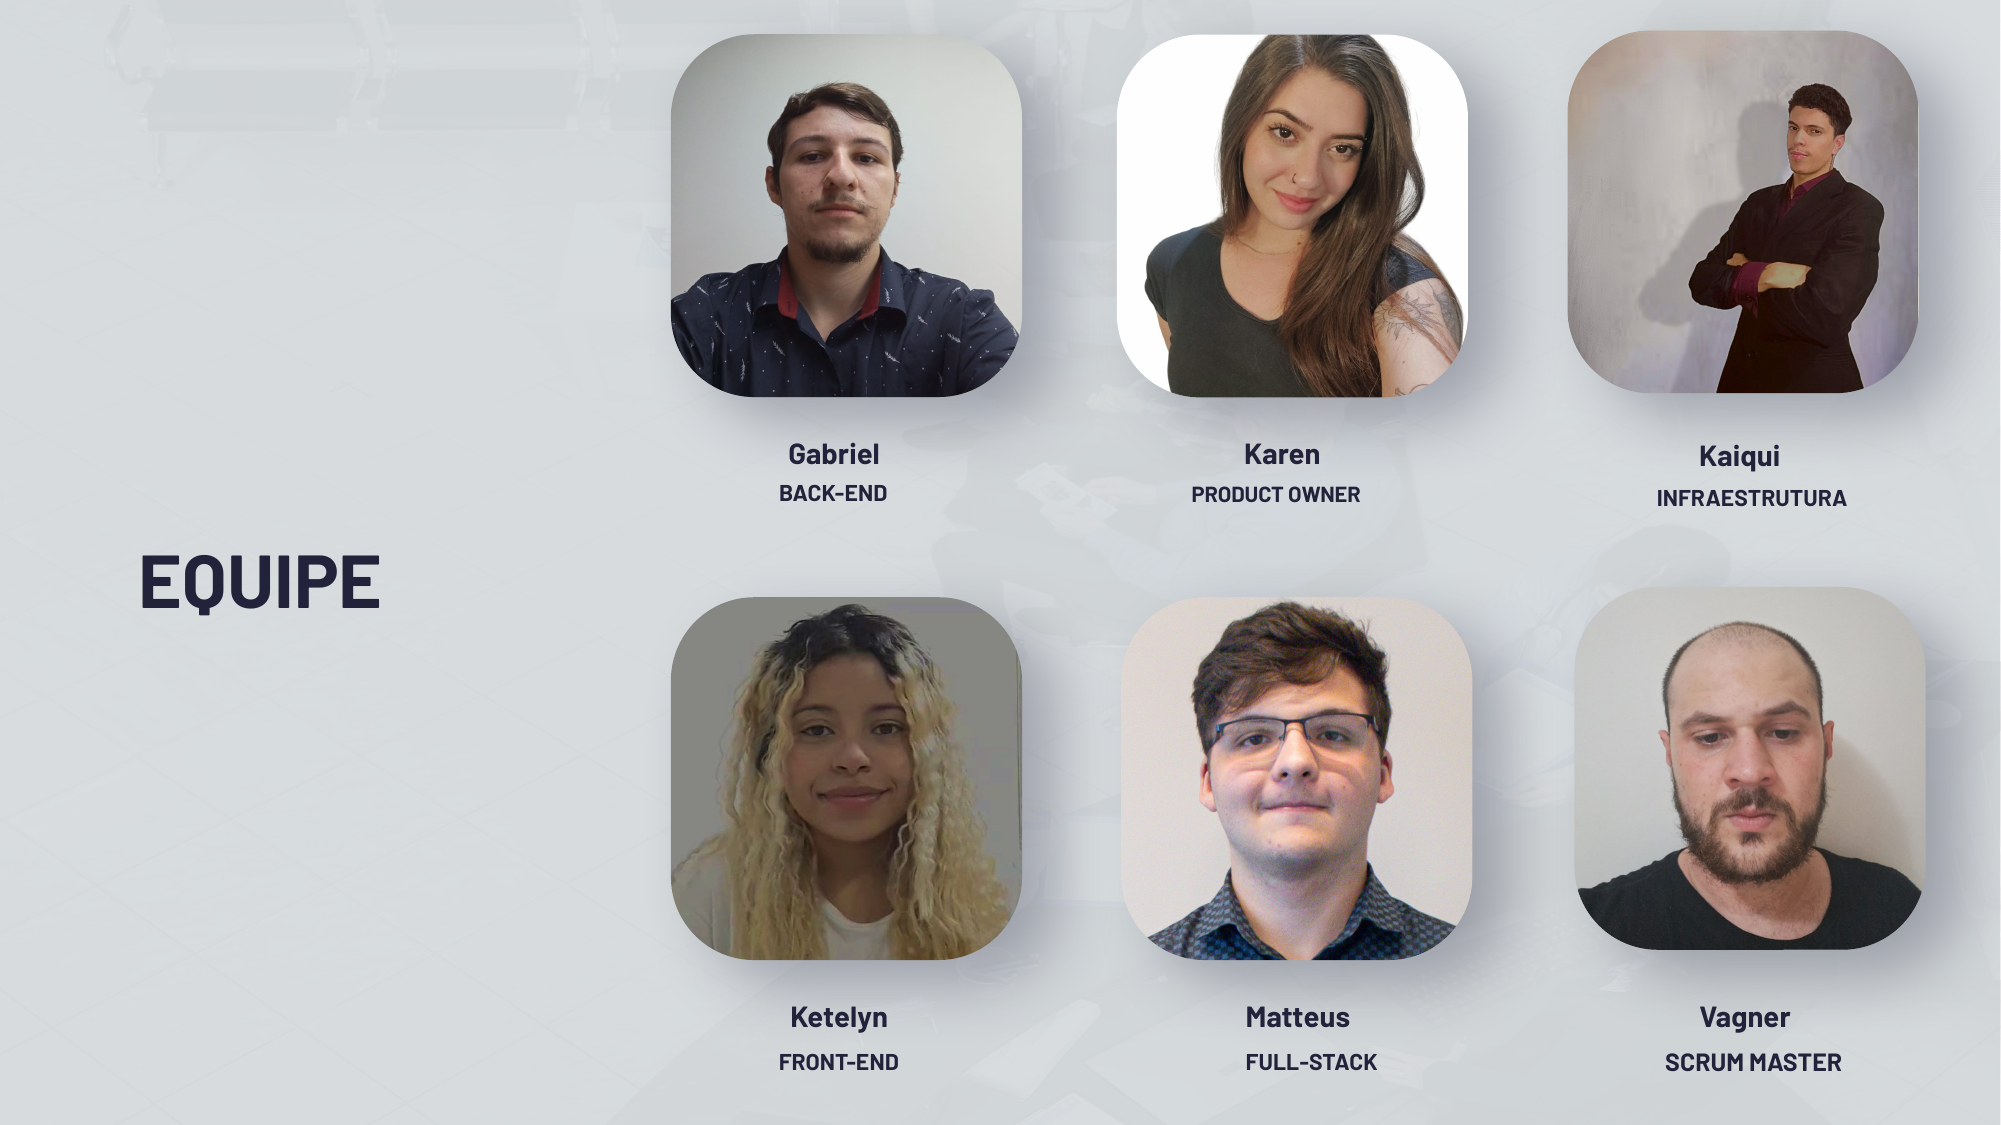

Gabriel
Karen
Kaiqui
EQUIPE
Vagner
Ketelyn
Matteus
BACK-END
PRODUCT OWNER
INFRAESTRUTURA
FRONT-END
FULL-STACK
SCRUM MASTER